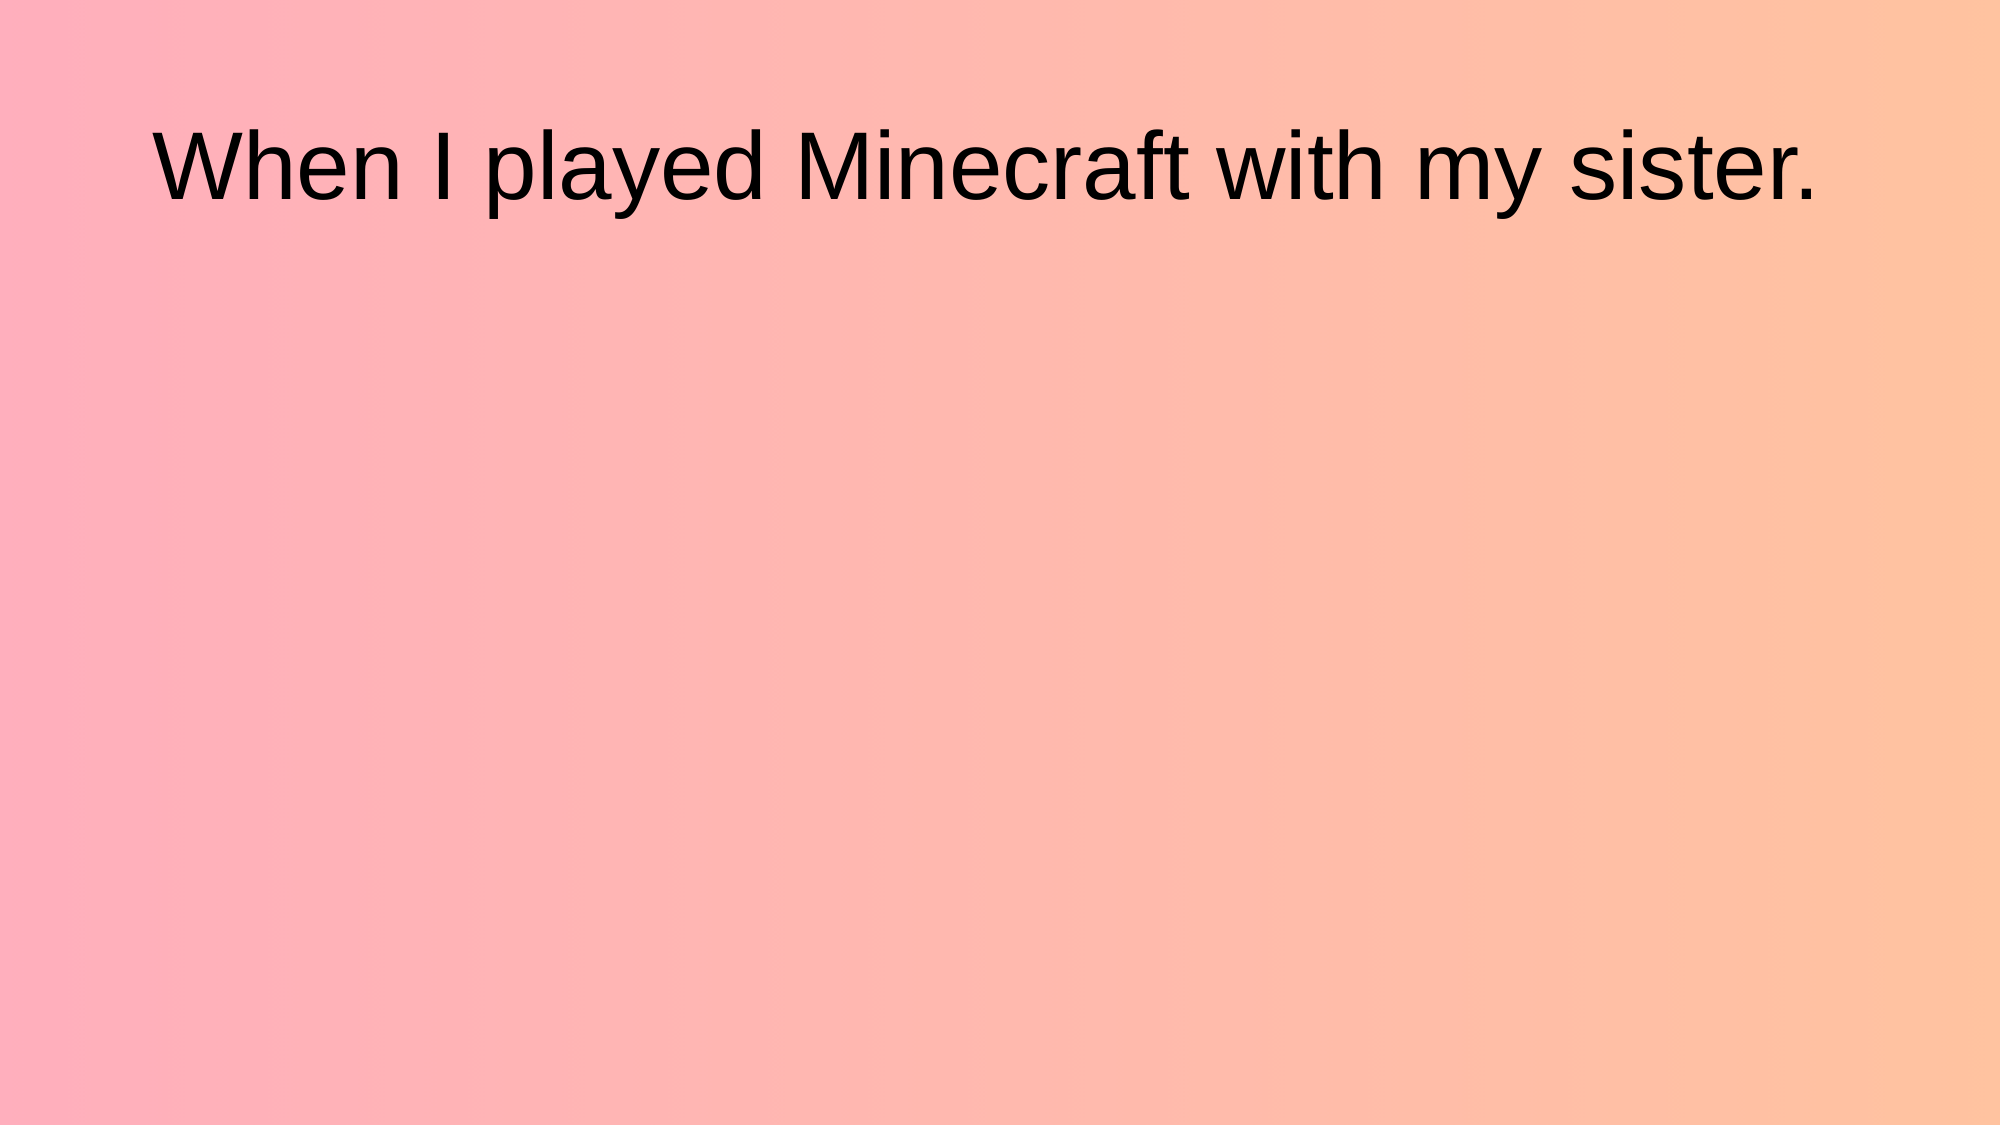

# When I played Minecraft with my sister.